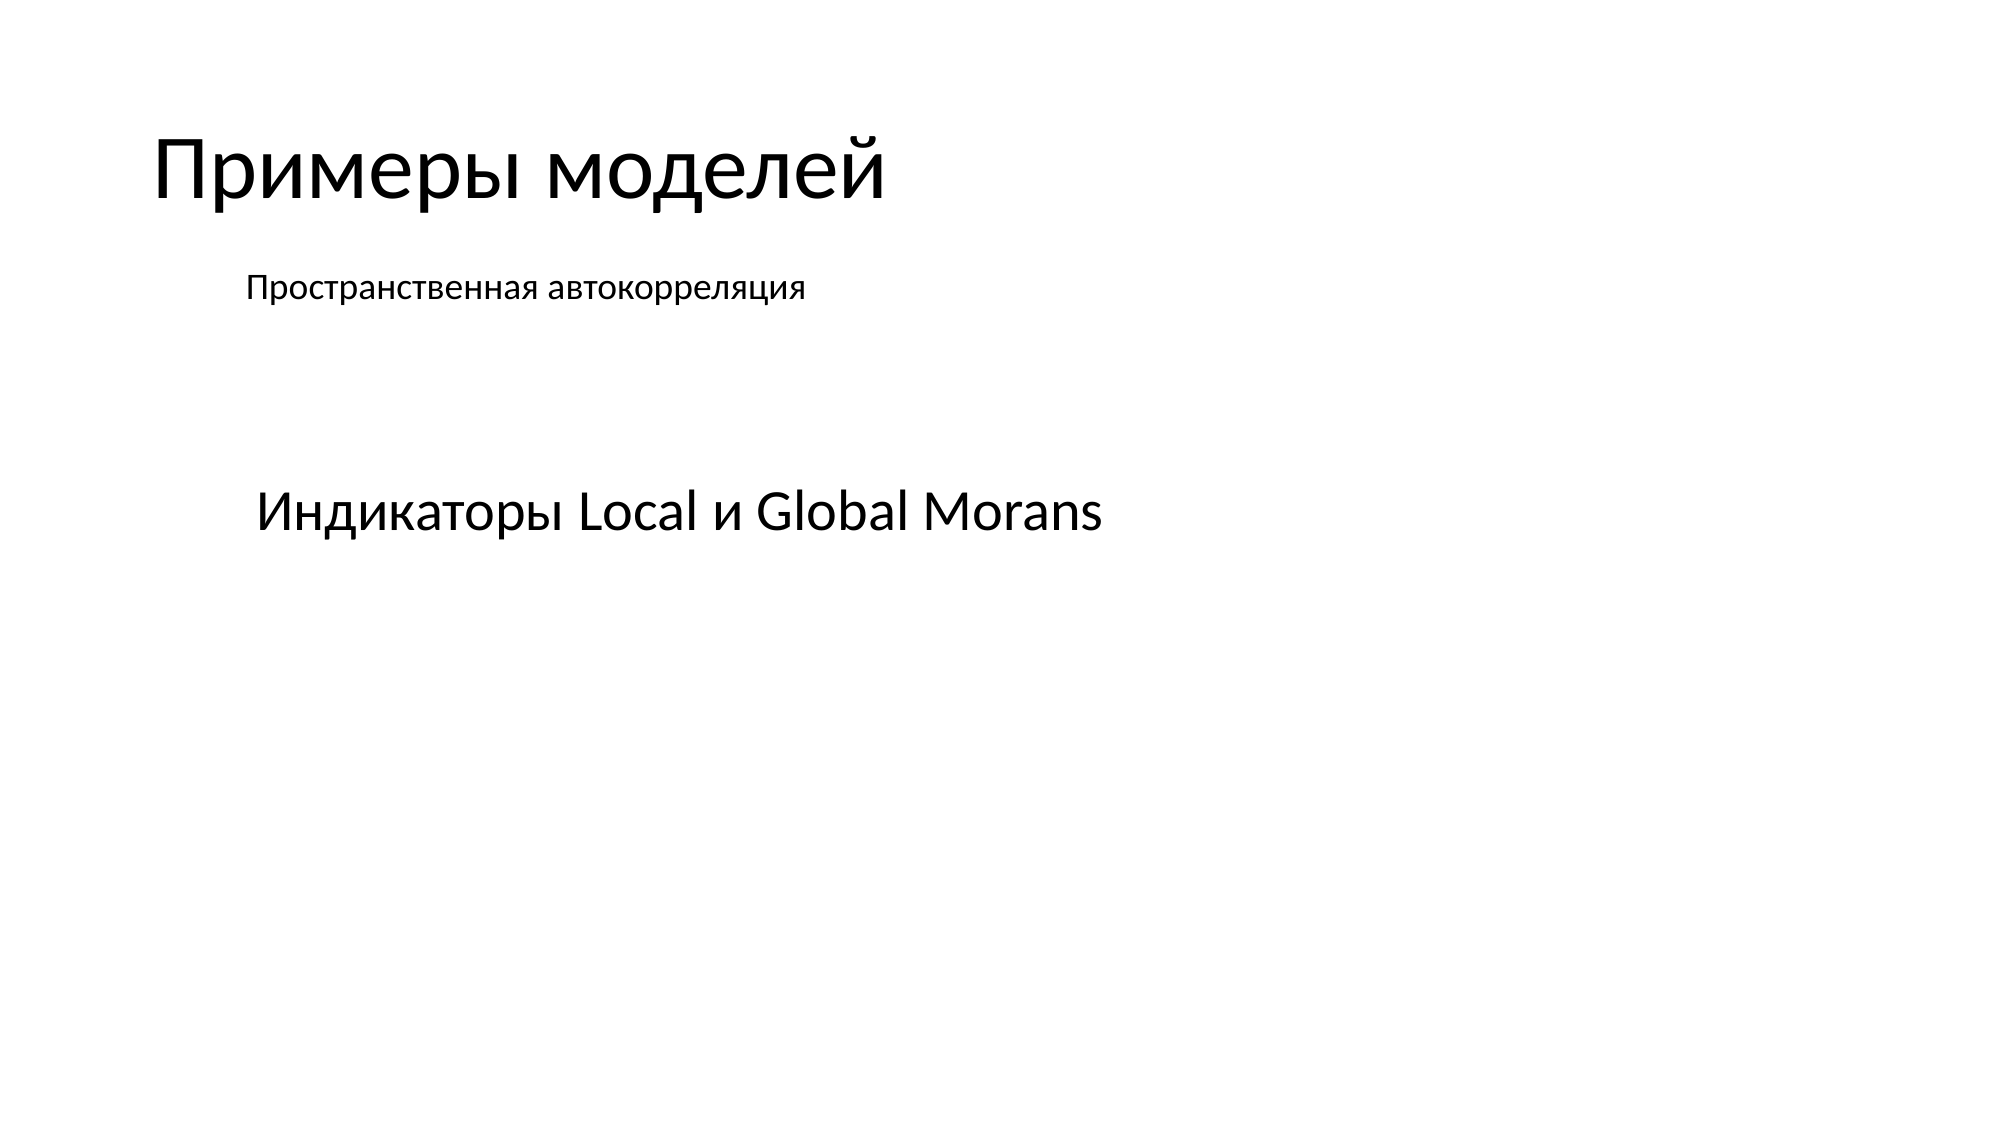

# Примеры моделей
Пространственная автокорреляция
Индикаторы Local и Global Morans